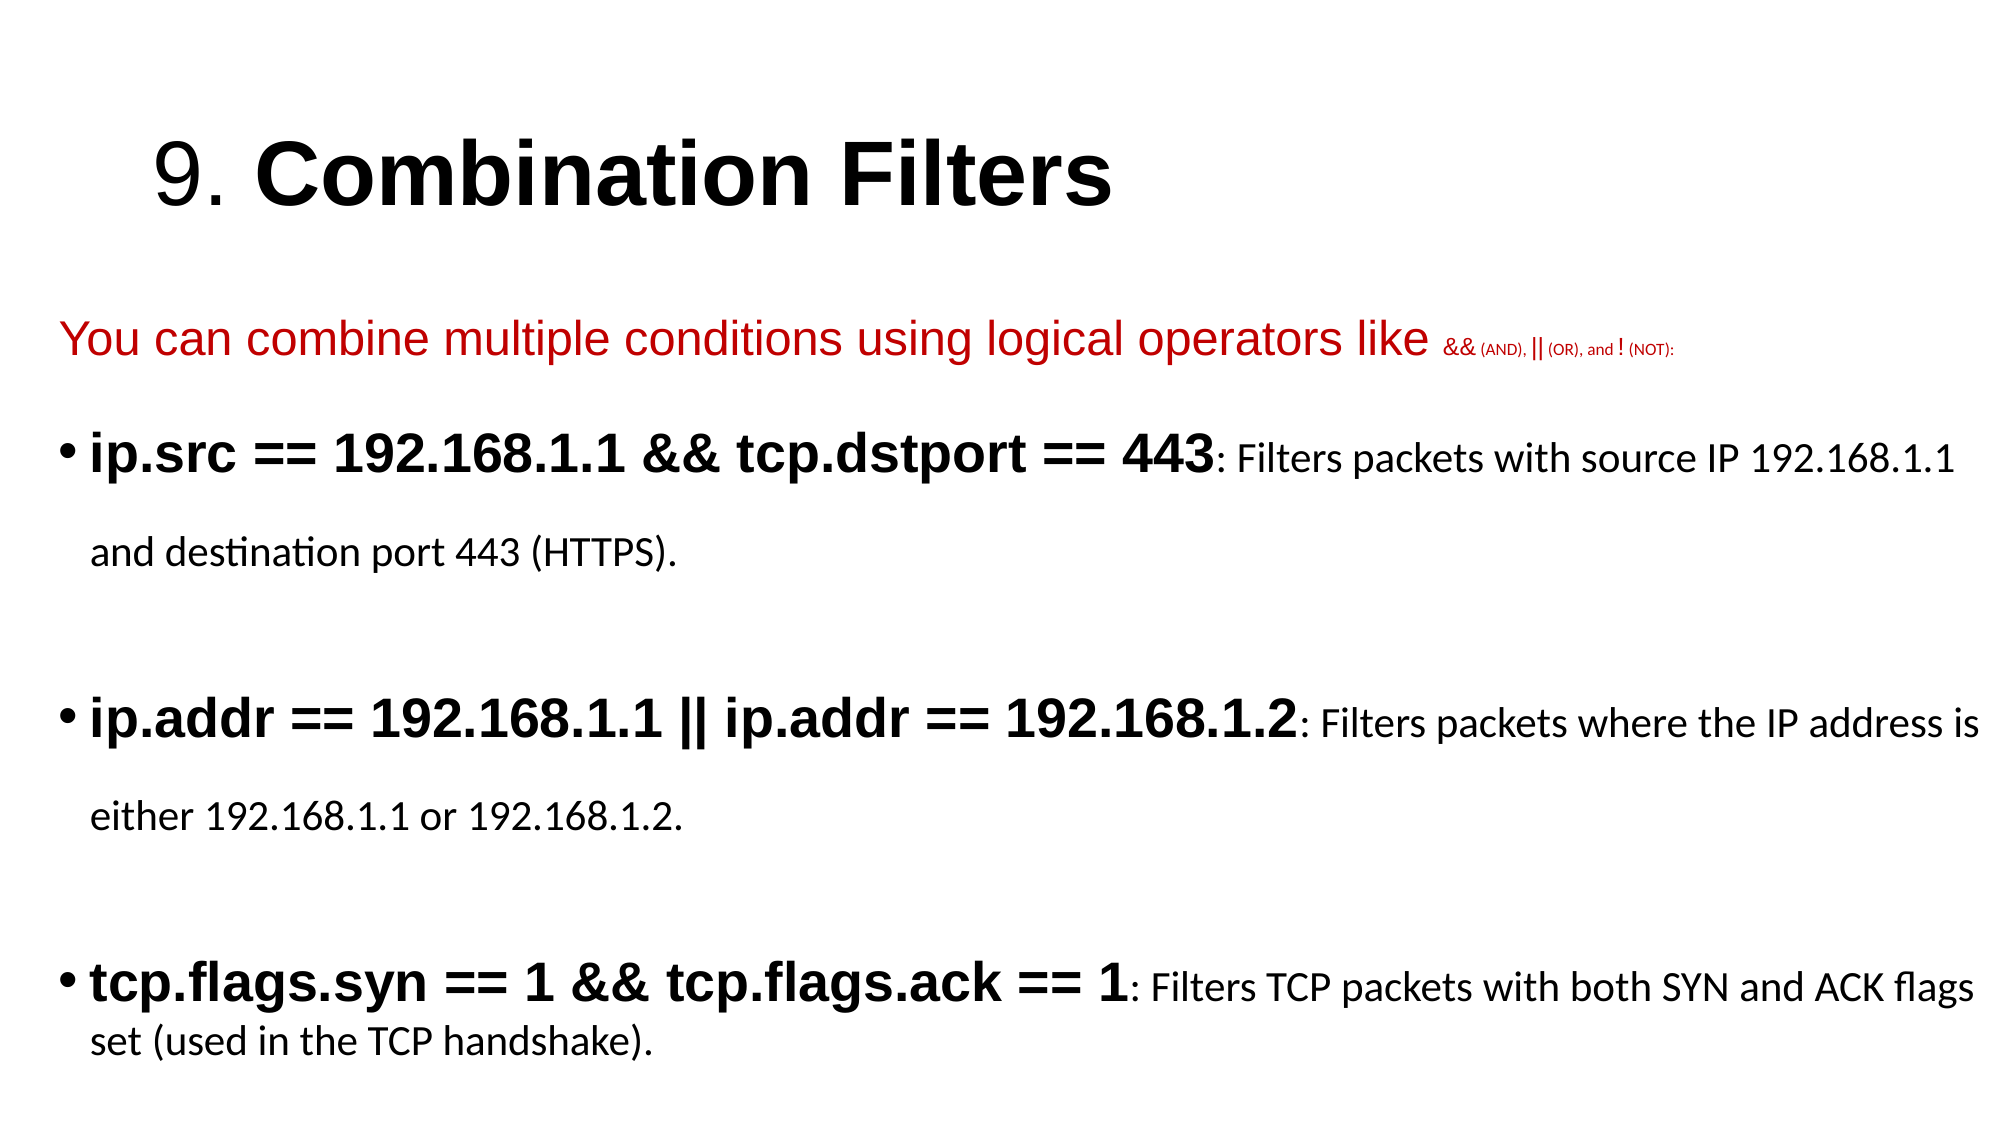

# 9. Combination Filters
You can combine multiple conditions using logical operators like && (AND), || (OR), and ! (NOT):

ip.src == 192.168.1.1 && tcp.dstport == 443: Filters packets with source IP 192.168.1.1 and destination port 443 (HTTPS).

ip.addr == 192.168.1.1 || ip.addr == 192.168.1.2: Filters packets where the IP address is either 192.168.1.1 or 192.168.1.2.

tcp.flags.syn == 1 && tcp.flags.ack == 1: Filters TCP packets with both SYN and ACK flags set (used in the TCP handshake).